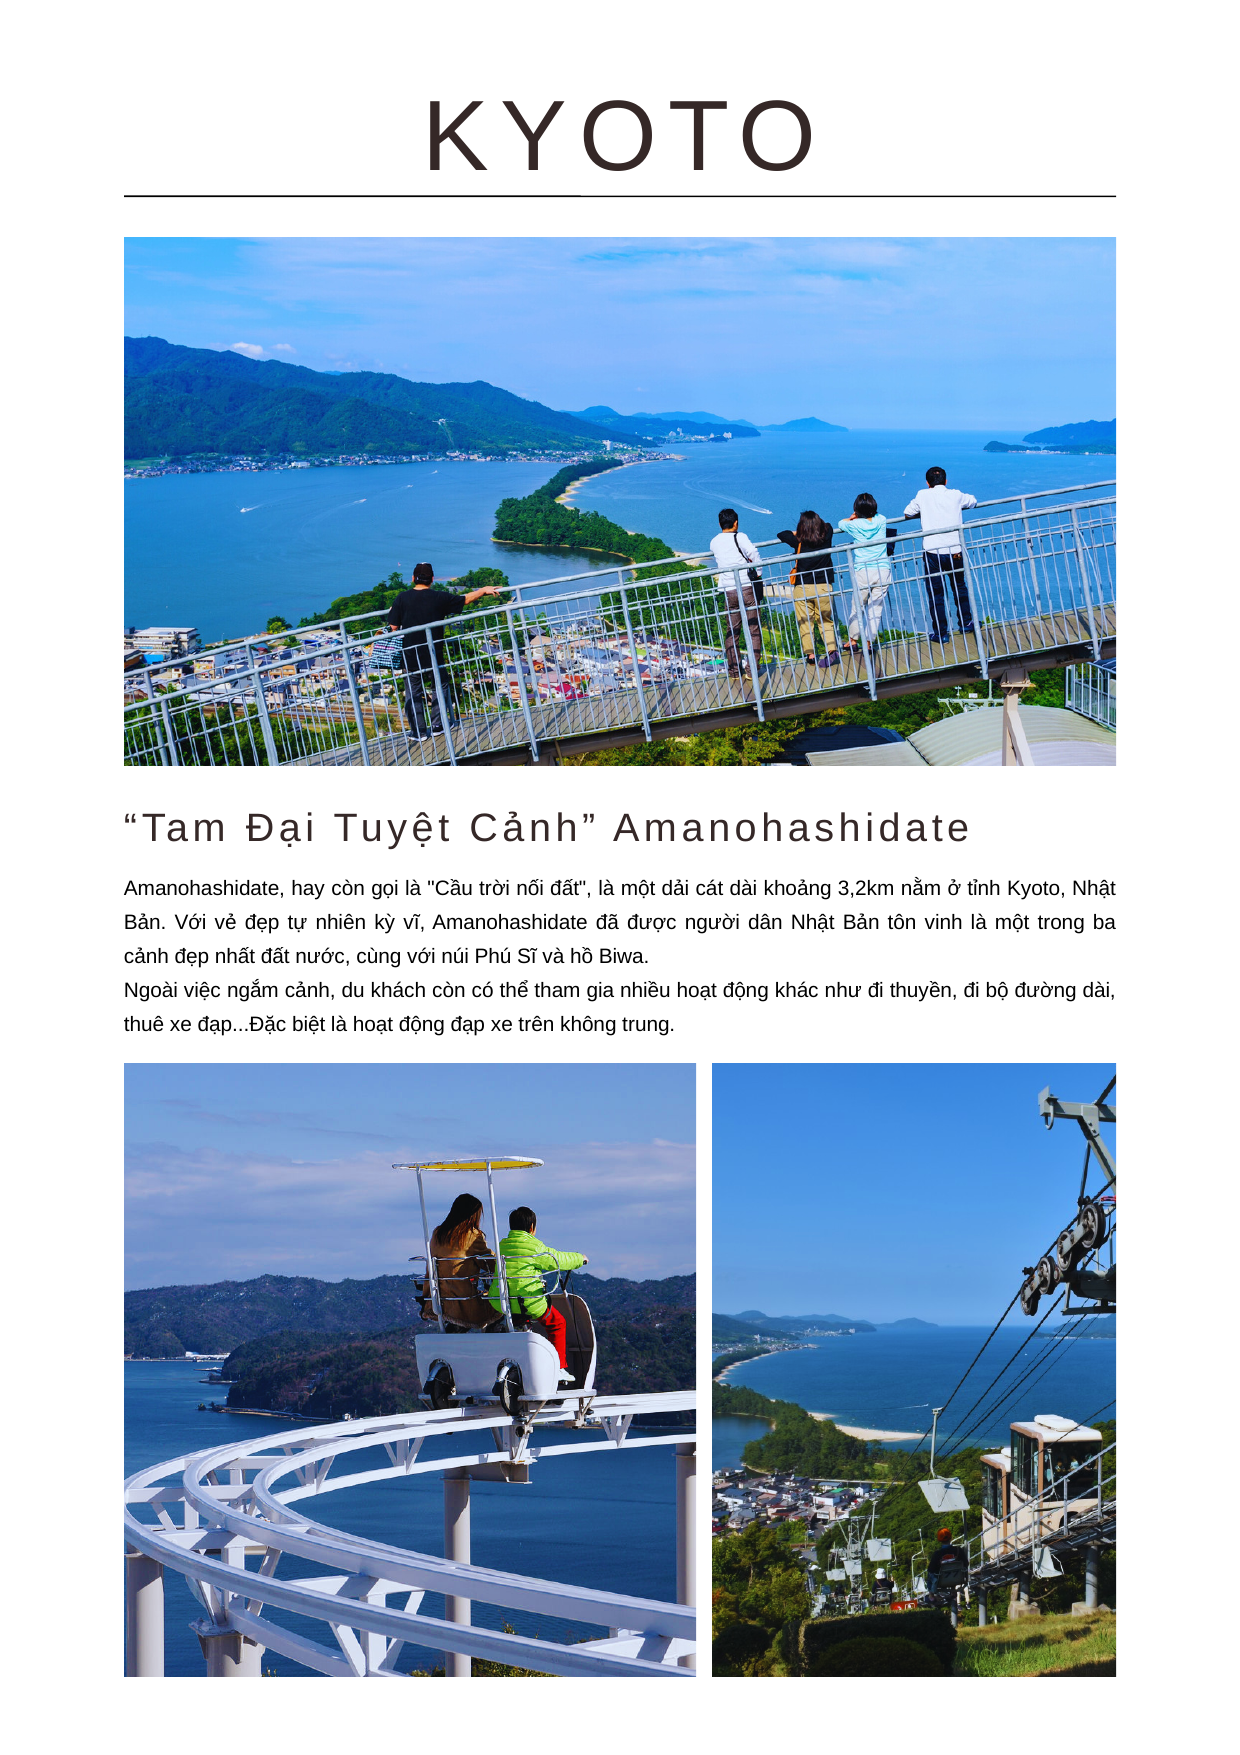

KYOTO

“Tam Đại Tuyệt Cảnh” Amanohashidate
Amanohashidate, hay còn gọi là "Cầu trời nối đất", là một dải cát dài khoảng 3,2km nằm ở tỉnh Kyoto, Nhật Bản. Với vẻ đẹp tự nhiên kỳ vĩ, Amanohashidate đã được người dân Nhật Bản tôn vinh là một trong ba cảnh đẹp nhất đất nước, cùng với núi Phú Sĩ và hồ Biwa.
Ngoài việc ngắm cảnh, du khách còn có thể tham gia nhiều hoạt động khác như đi thuyền, đi bộ đường dài, thuê xe đạp...Đặc biệt là hoạt động đạp xe trên không trung.